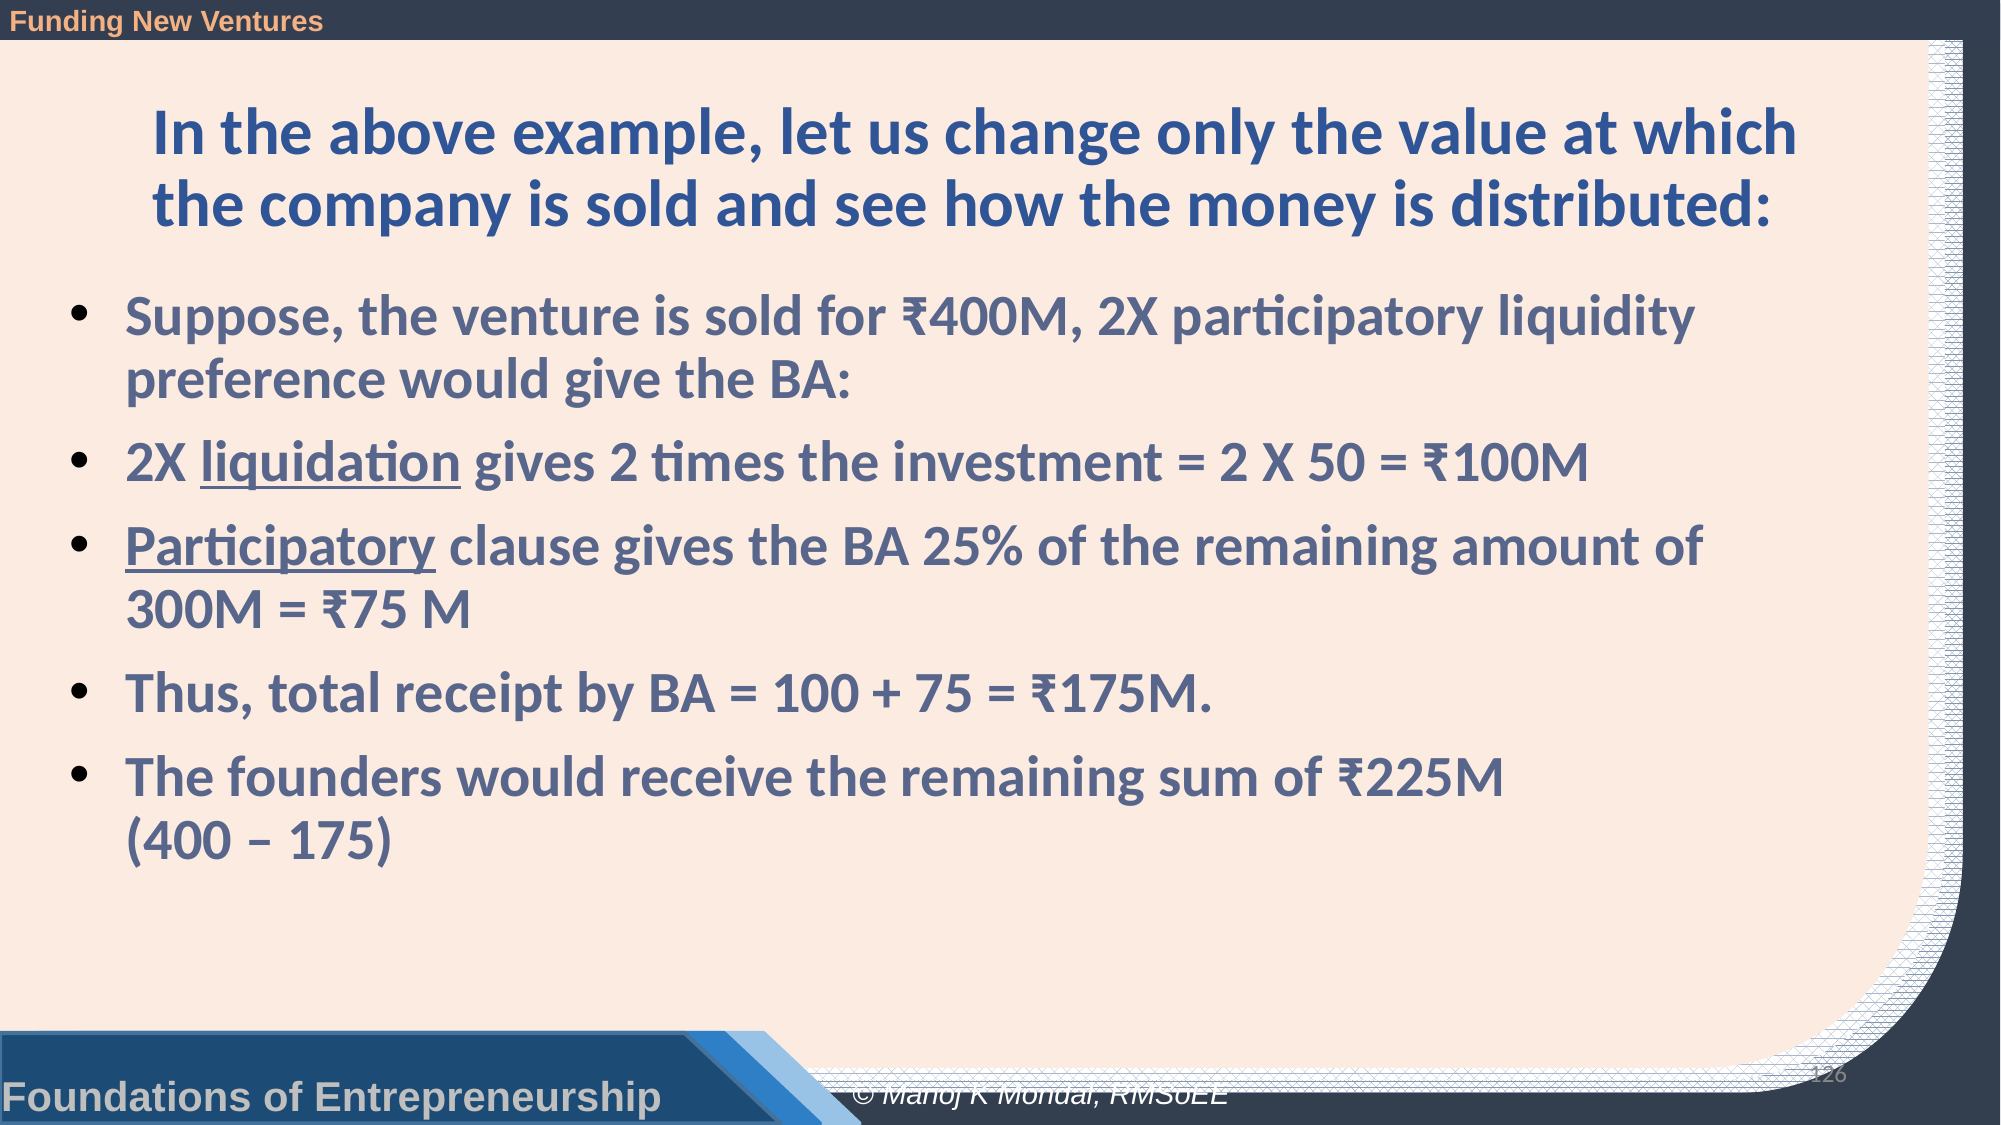

# In the above example, let us change only the value at which the company is sold and see how the money is distributed:
Suppose, the venture is sold for ₹400M, 2X participatory liquidity preference would give the BA:
2X liquidation gives 2 times the investment = 2 X 50 = ₹100M
Participatory clause gives the BA 25% of the remaining amount of 300M = ₹75 M
Thus, total receipt by BA = 100 + 75 = ₹175M.
The founders would receive the remaining sum of ₹225M
(400 – 175)

126